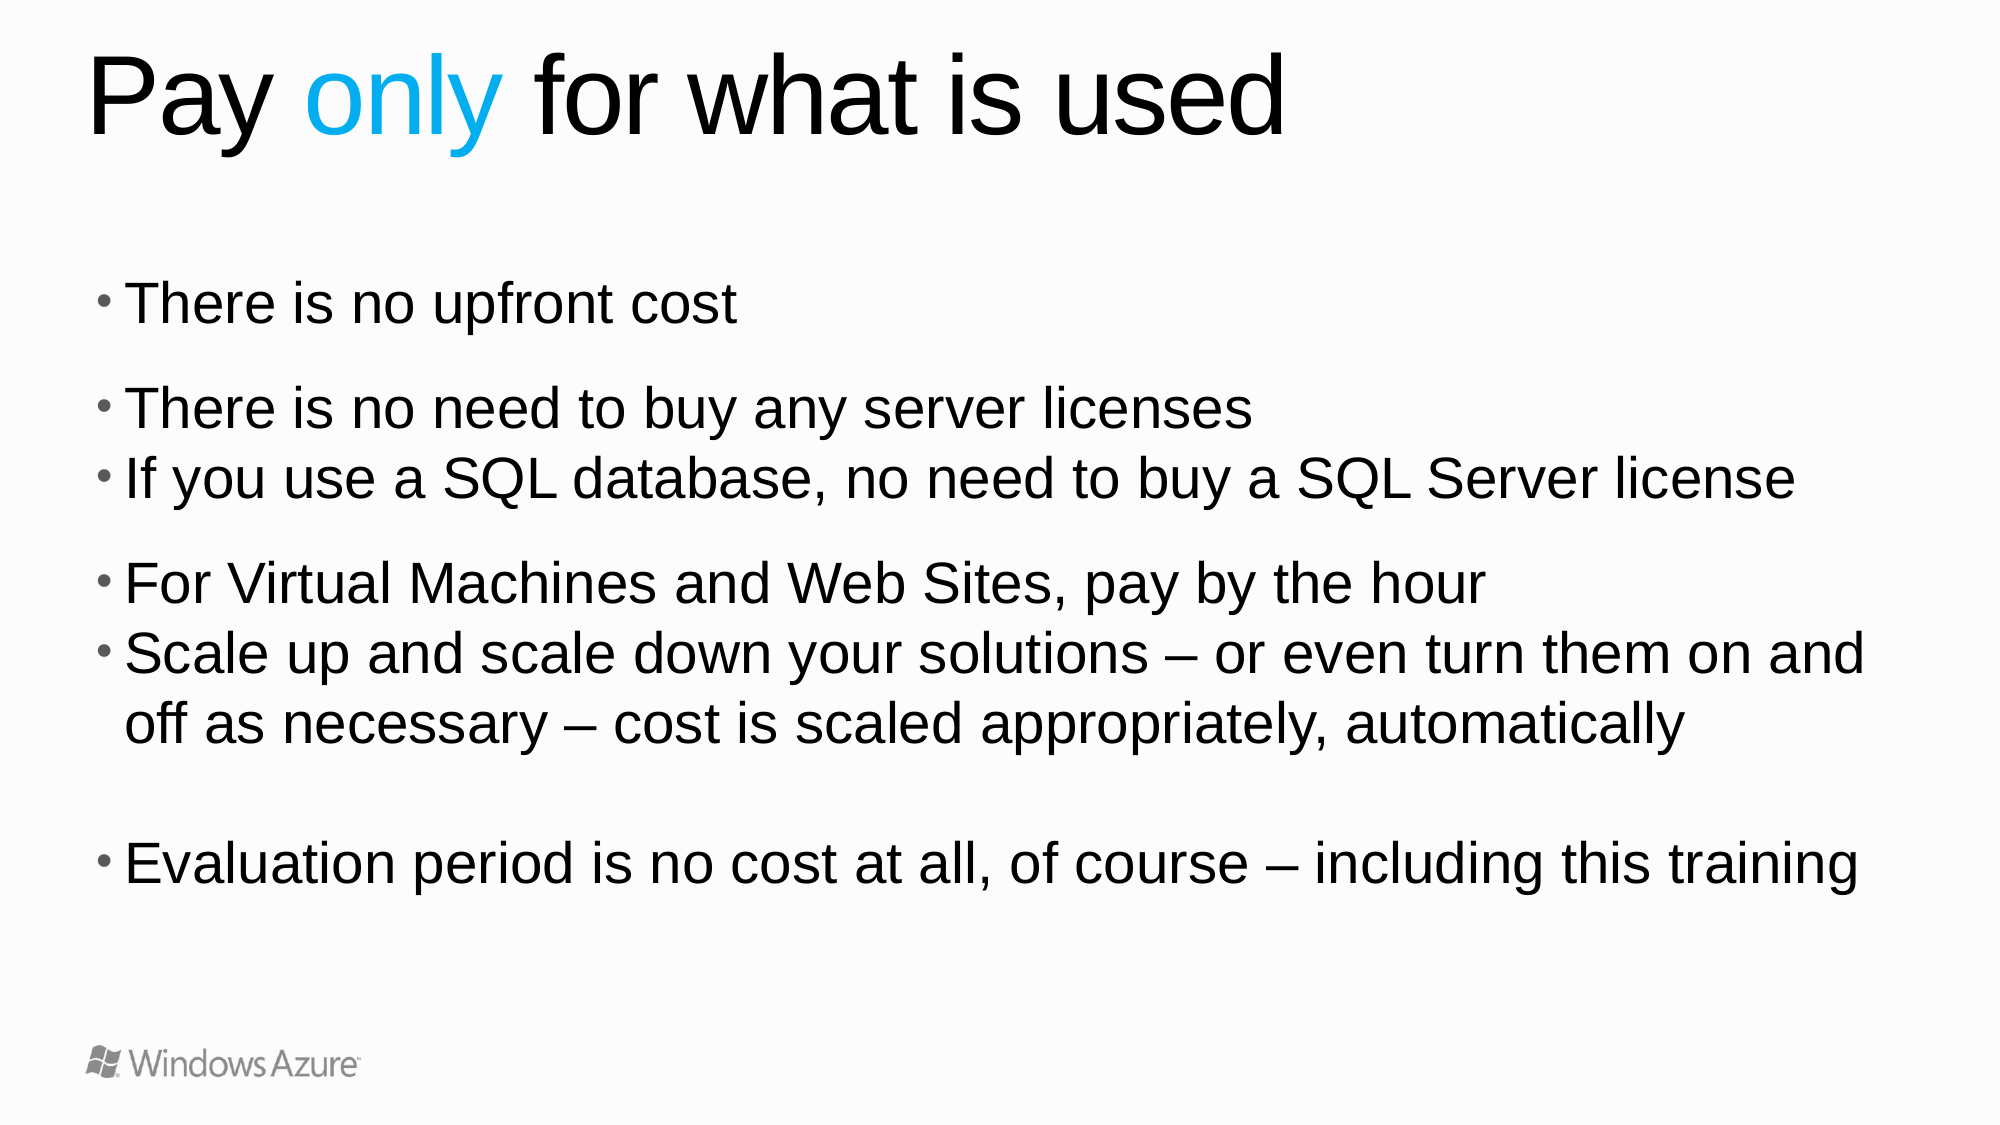

# Pay only for what is used
There is no upfront cost
There is no need to buy any server licenses
If you use a SQL database, no need to buy a SQL Server license
For Virtual Machines and Web Sites, pay by the hour
Scale up and scale down your solutions – or even turn them on and off as necessary – cost is scaled appropriately, automatically

Evaluation period is no cost at all, of course – including this training